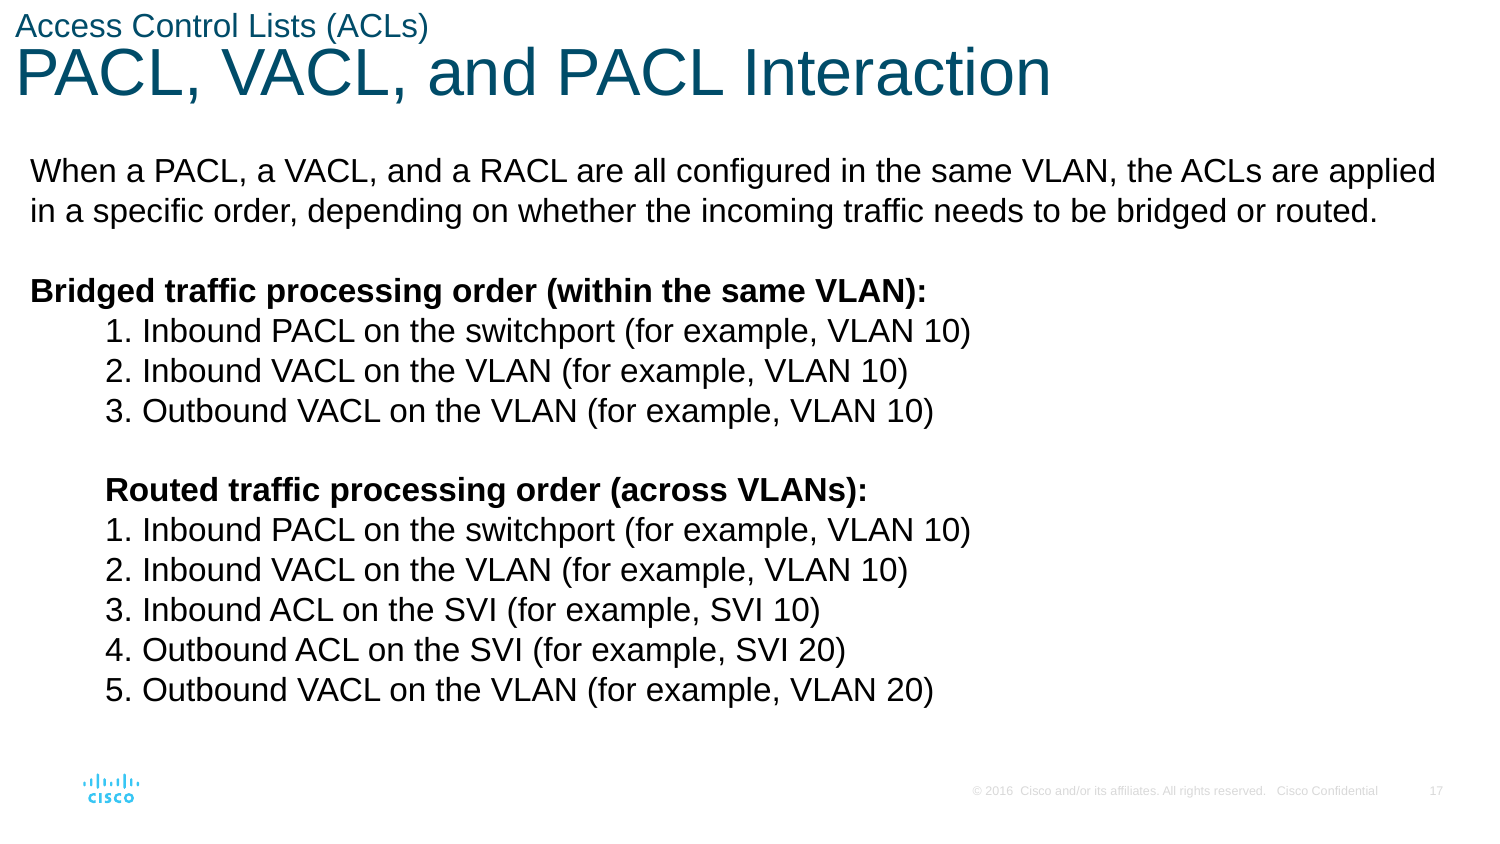

# Access Control Lists (ACLs) PACL, VACL, and PACL Interaction
When a PACL, a VACL, and a RACL are all configured in the same VLAN, the ACLs are applied
in a specific order, depending on whether the incoming traffic needs to be bridged or routed.

Bridged traffic processing order (within the same VLAN):
1. Inbound PACL on the switchport (for example, VLAN 10)
2. Inbound VACL on the VLAN (for example, VLAN 10)
3. Outbound VACL on the VLAN (for example, VLAN 10)

Routed traffic processing order (across VLANs):
1. Inbound PACL on the switchport (for example, VLAN 10)
2. Inbound VACL on the VLAN (for example, VLAN 10)
3. Inbound ACL on the SVI (for example, SVI 10)
4. Outbound ACL on the SVI (for example, SVI 20)
5. Outbound VACL on the VLAN (for example, VLAN 20)